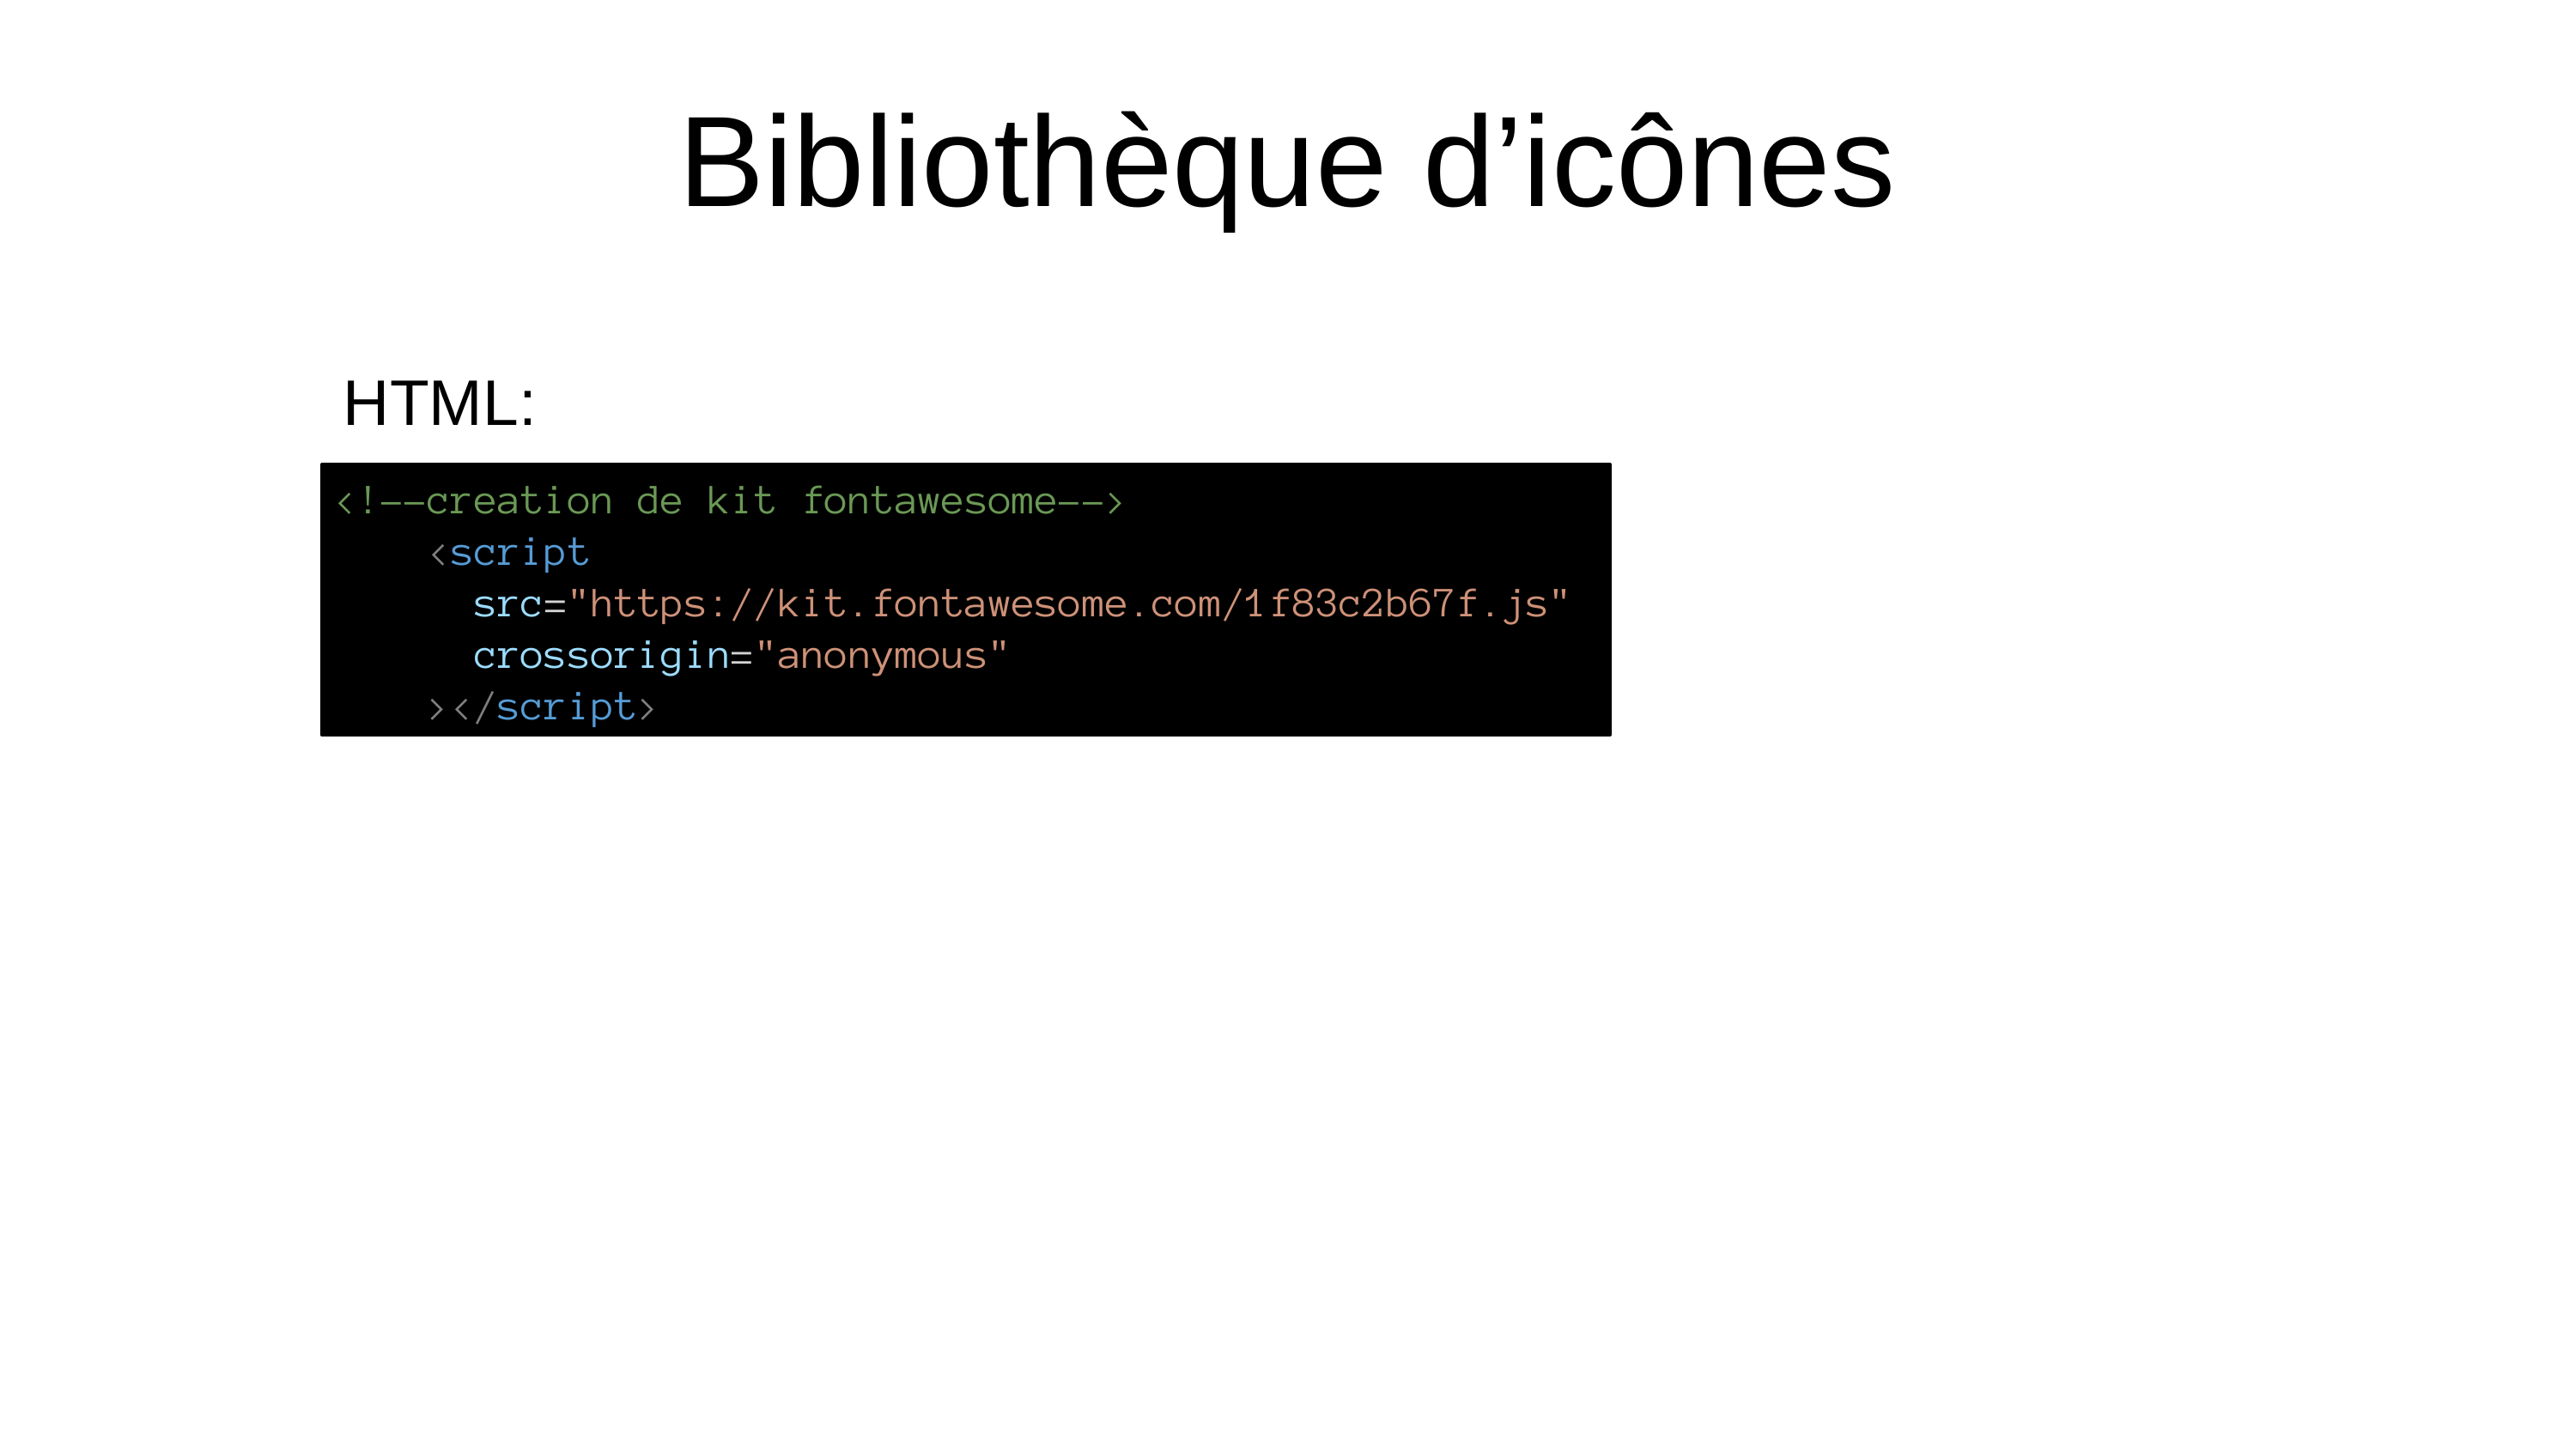

Bibliothèque d’icônes
HTML:
<!--creation de kit fontawesome-->
    <script
      src="https://kit.fontawesome.com/1f83c2b67f.js"
      crossorigin="anonymous"
    ></script>